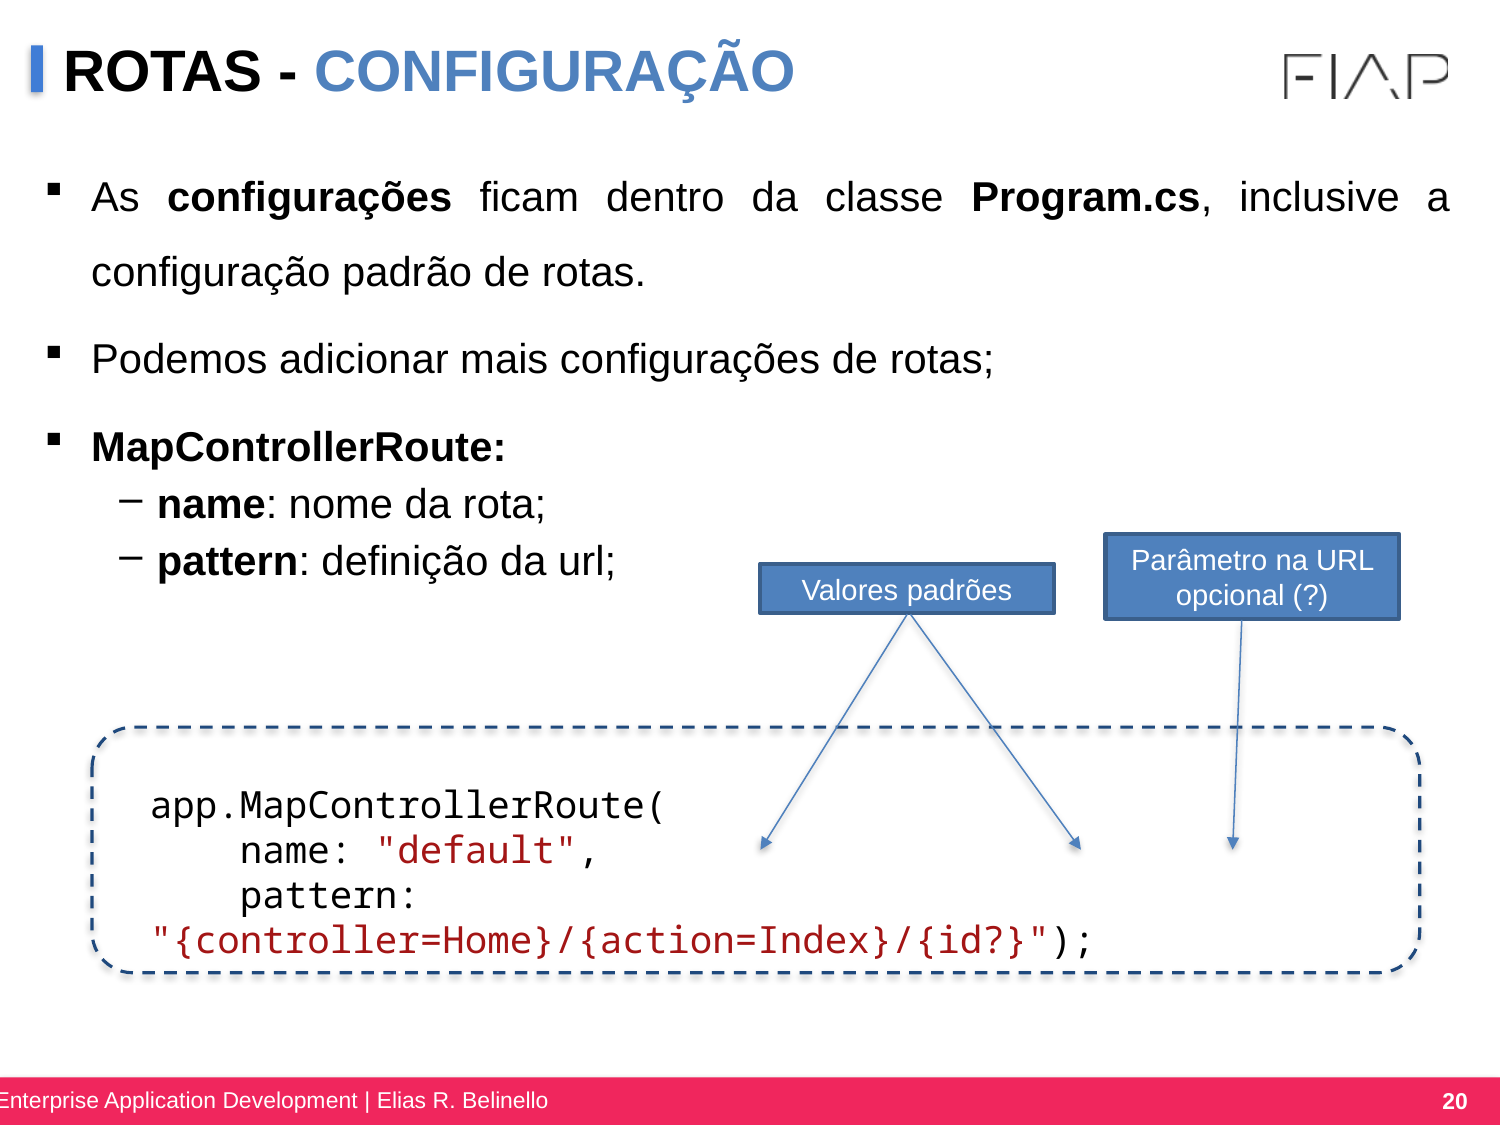

# ROTAS - CONFIGURAÇÃO
As configurações ficam dentro da classe Program.cs, inclusive a configuração padrão de rotas.
Podemos adicionar mais configurações de rotas;
MapControllerRoute:
name: nome da rota;
pattern: definição da url;

Parâmetro na URL opcional (?)
Valores padrões

app.MapControllerRoute(
    name: "default",
    pattern: "{controller=Home}/{action=Index}/{id?}");